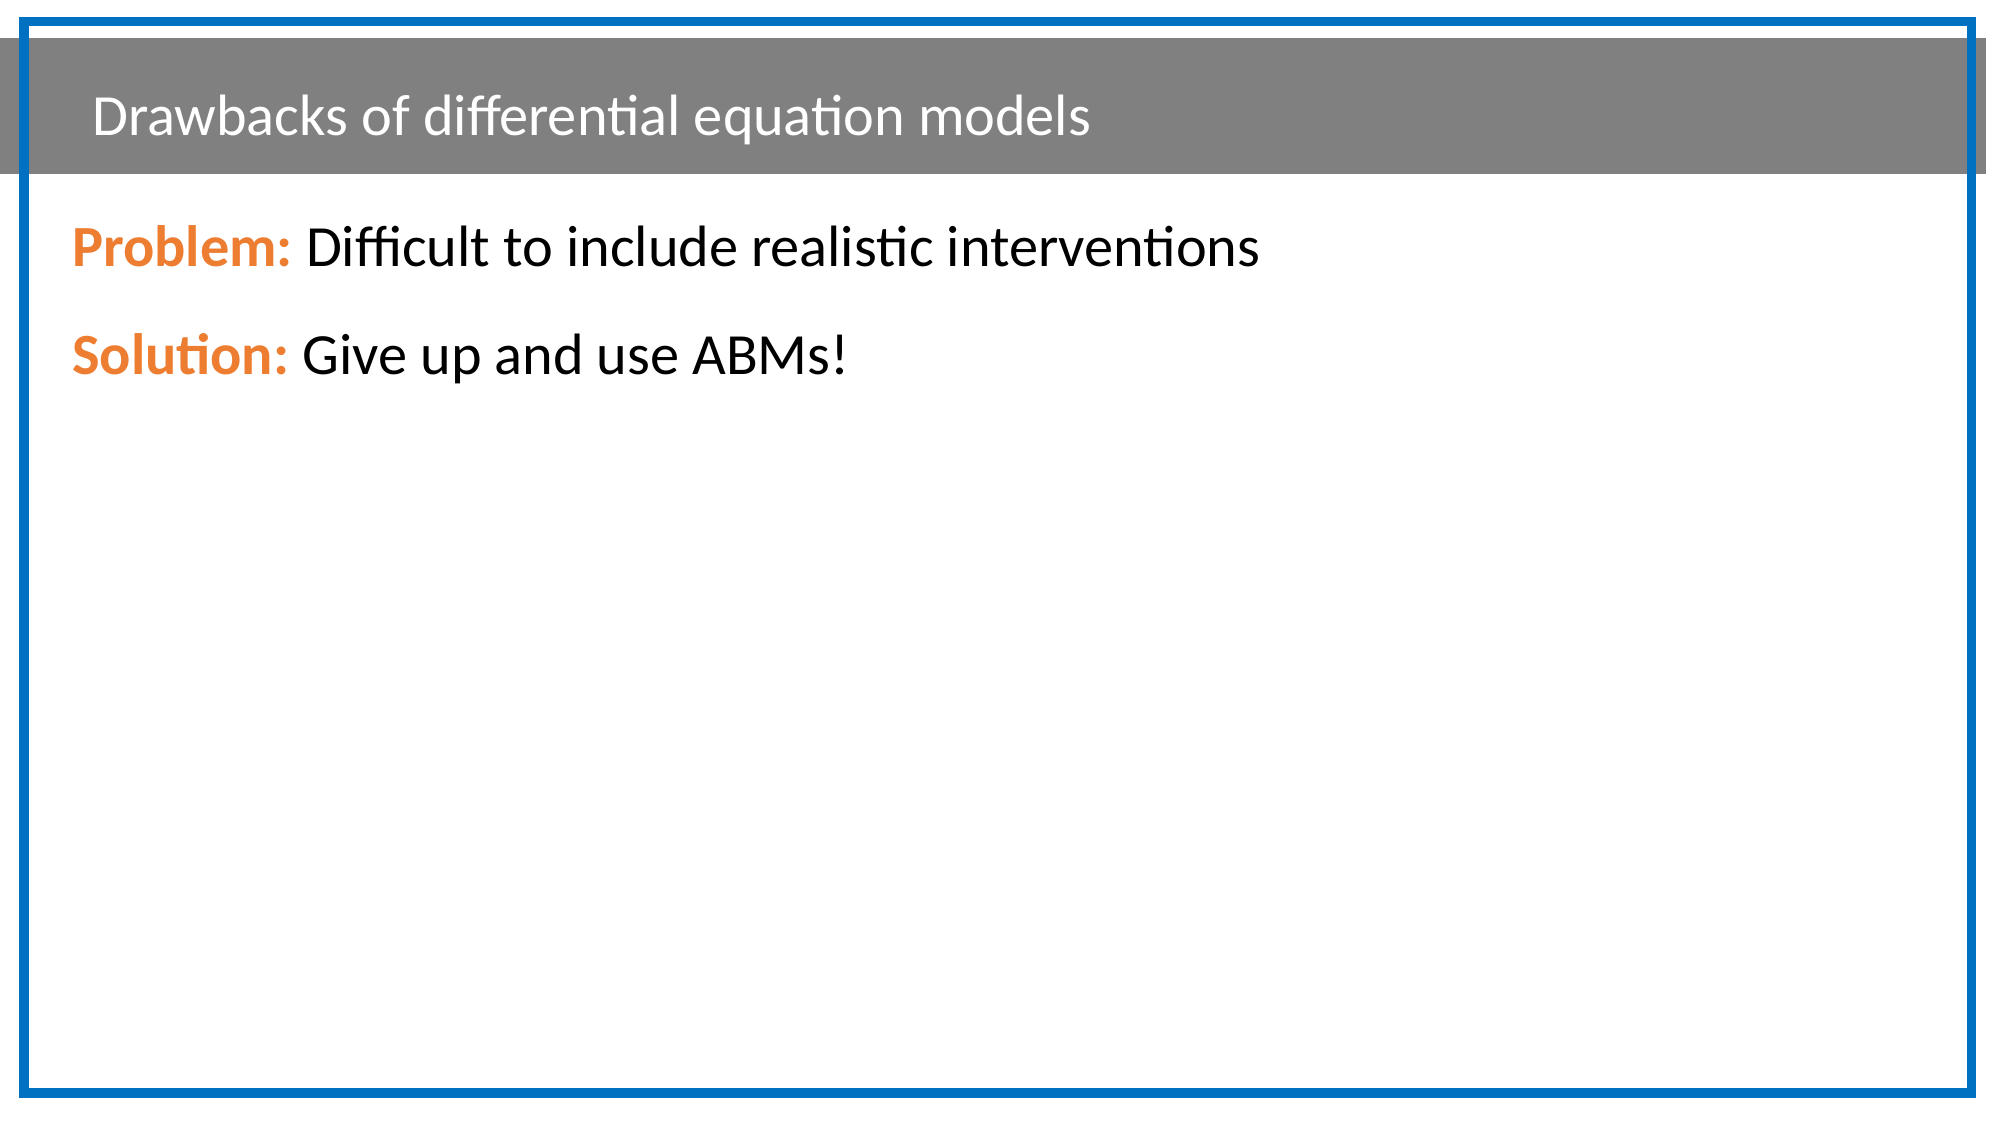

Drawbacks of differential equation models
Problem: Difficult to include realistic interventions
Solution: Give up and use ABMs!